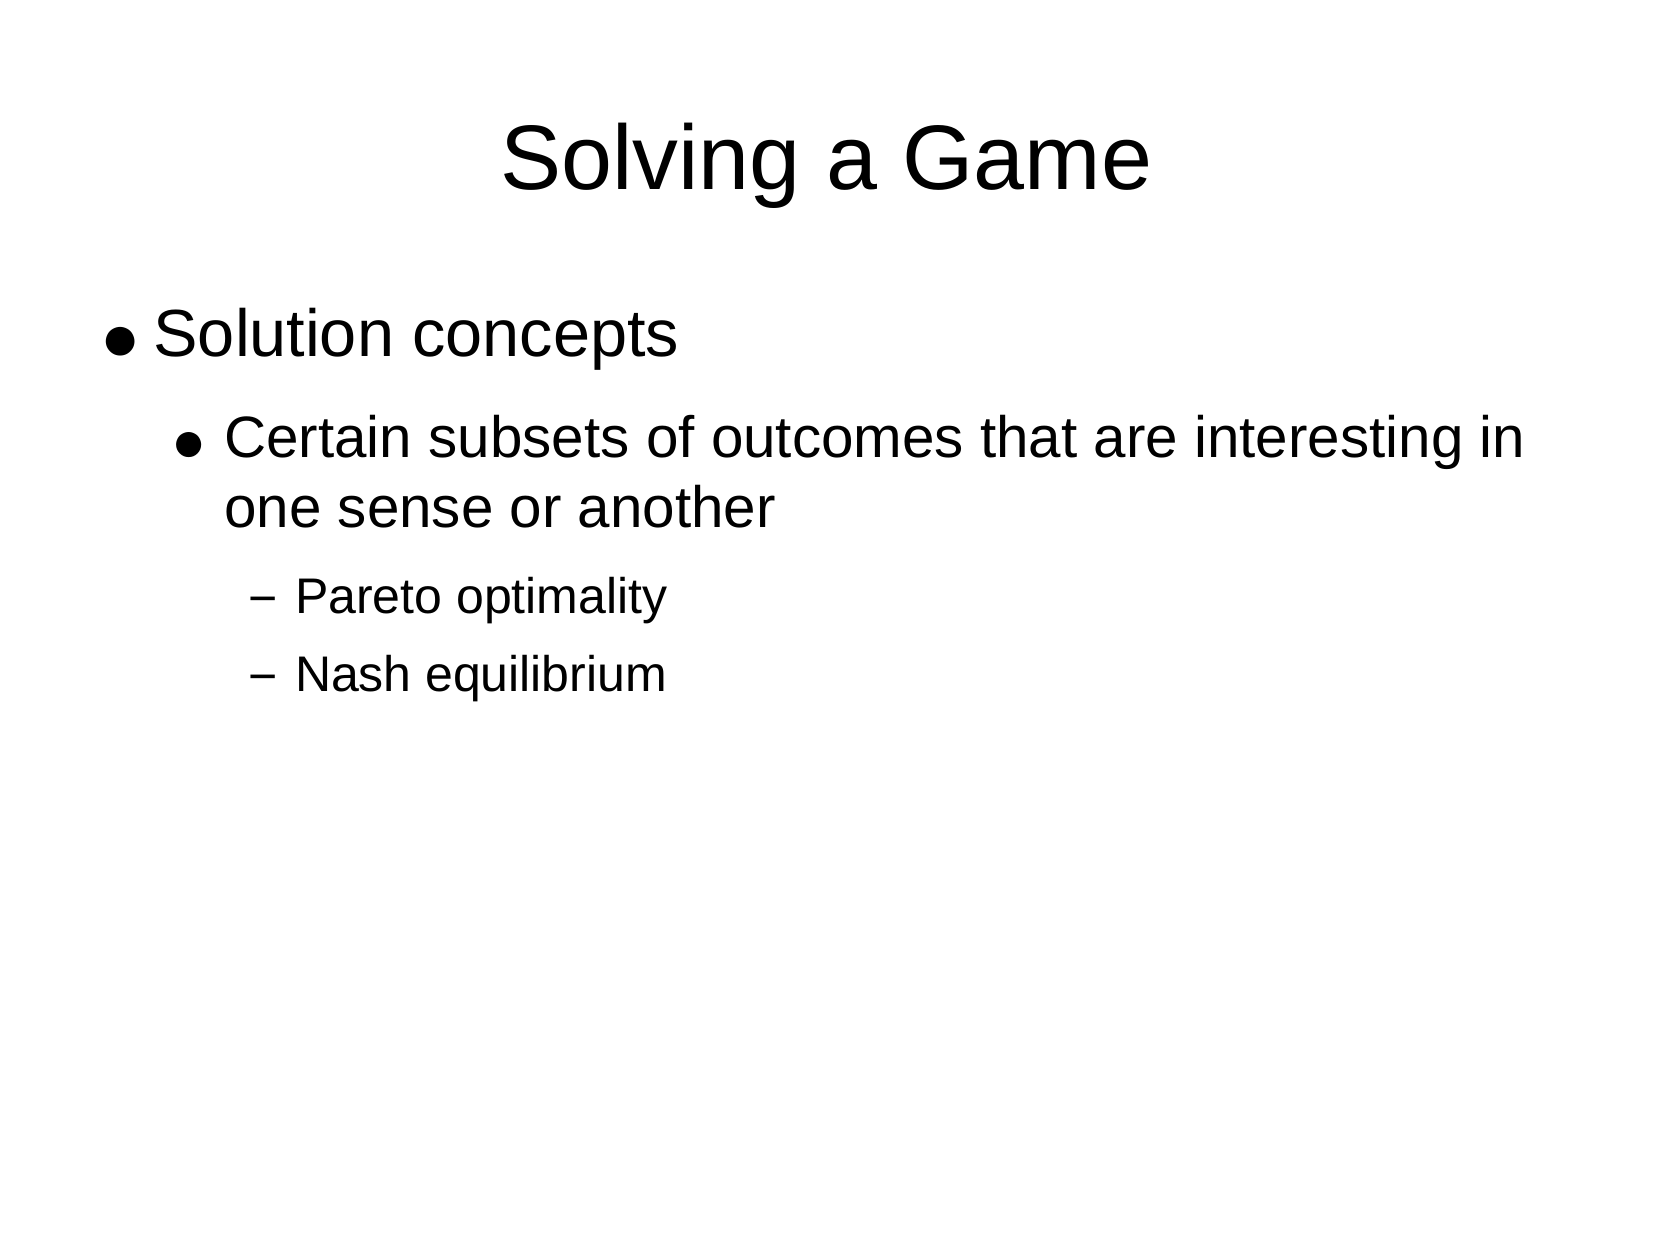

Solving a Game
Solution concepts
Certain subsets of outcomes that are interesting in one sense or another
Pareto optimality
Nash equilibrium